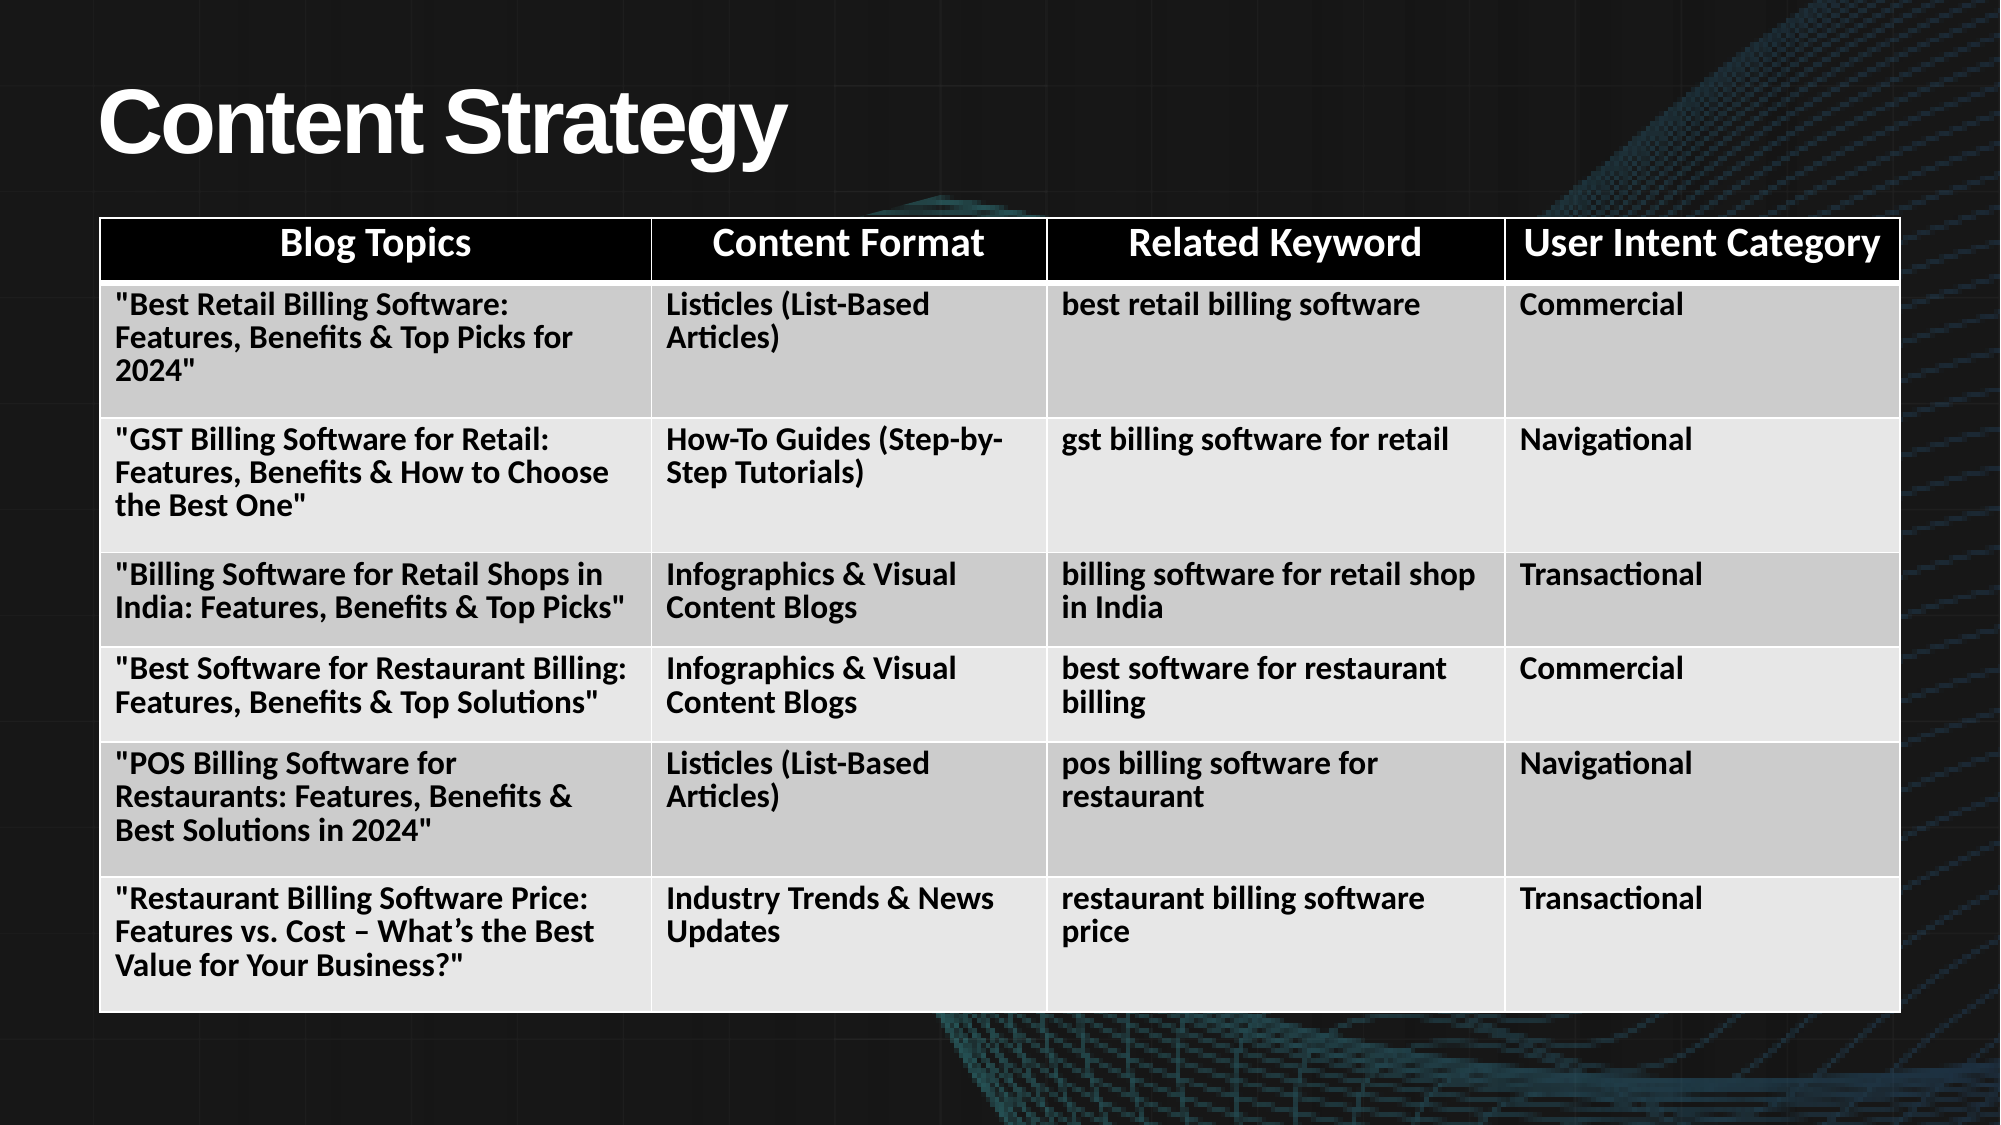

Content Strategy

| Blog Topics | Content Format | Related Keyword | User Intent Category |
| --- | --- | --- | --- |
| "Best Retail Billing Software: Features, Benefits & Top Picks for 2024" | Listicles (List-Based Articles) | best retail billing software | Commercial |
| "GST Billing Software for Retail: Features, Benefits & How to Choose the Best One" | How-To Guides (Step-by-Step Tutorials) | gst billing software for retail | Navigational |
| "Billing Software for Retail Shops in India: Features, Benefits & Top Picks" | Infographics & Visual Content Blogs | billing software for retail shop in India | Transactional |
| "Best Software for Restaurant Billing: Features, Benefits & Top Solutions" | Infographics & Visual Content Blogs | best software for restaurant billing | Commercial |
| "POS Billing Software for Restaurants: Features, Benefits & Best Solutions in 2024" | Listicles (List-Based Articles) | pos billing software for restaurant | Navigational |
| "Restaurant Billing Software Price: Features vs. Cost – What’s the Best Value for Your Business?" | Industry Trends & News Updates | restaurant billing software price | Transactional |